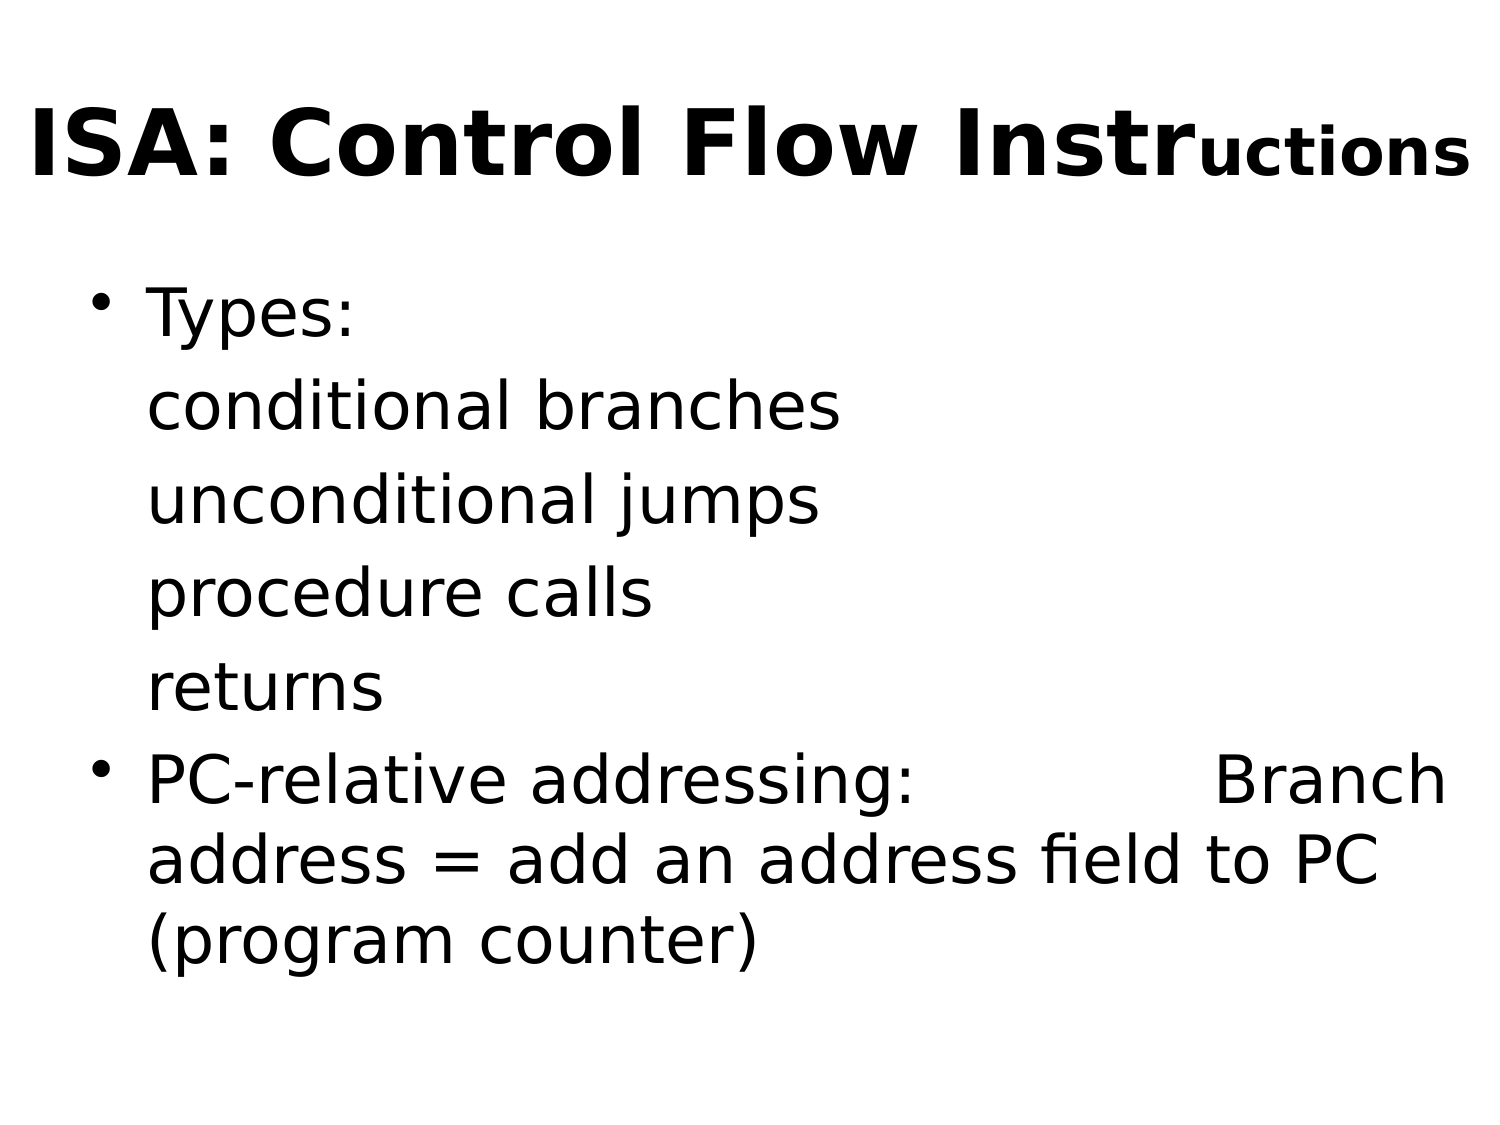

# ISA: Control Flow Instructions
Types:
	conditional branches
	unconditional jumps
	procedure calls
	returns
PC-relative addressing:              Branch address = add an address field to PC (program counter)